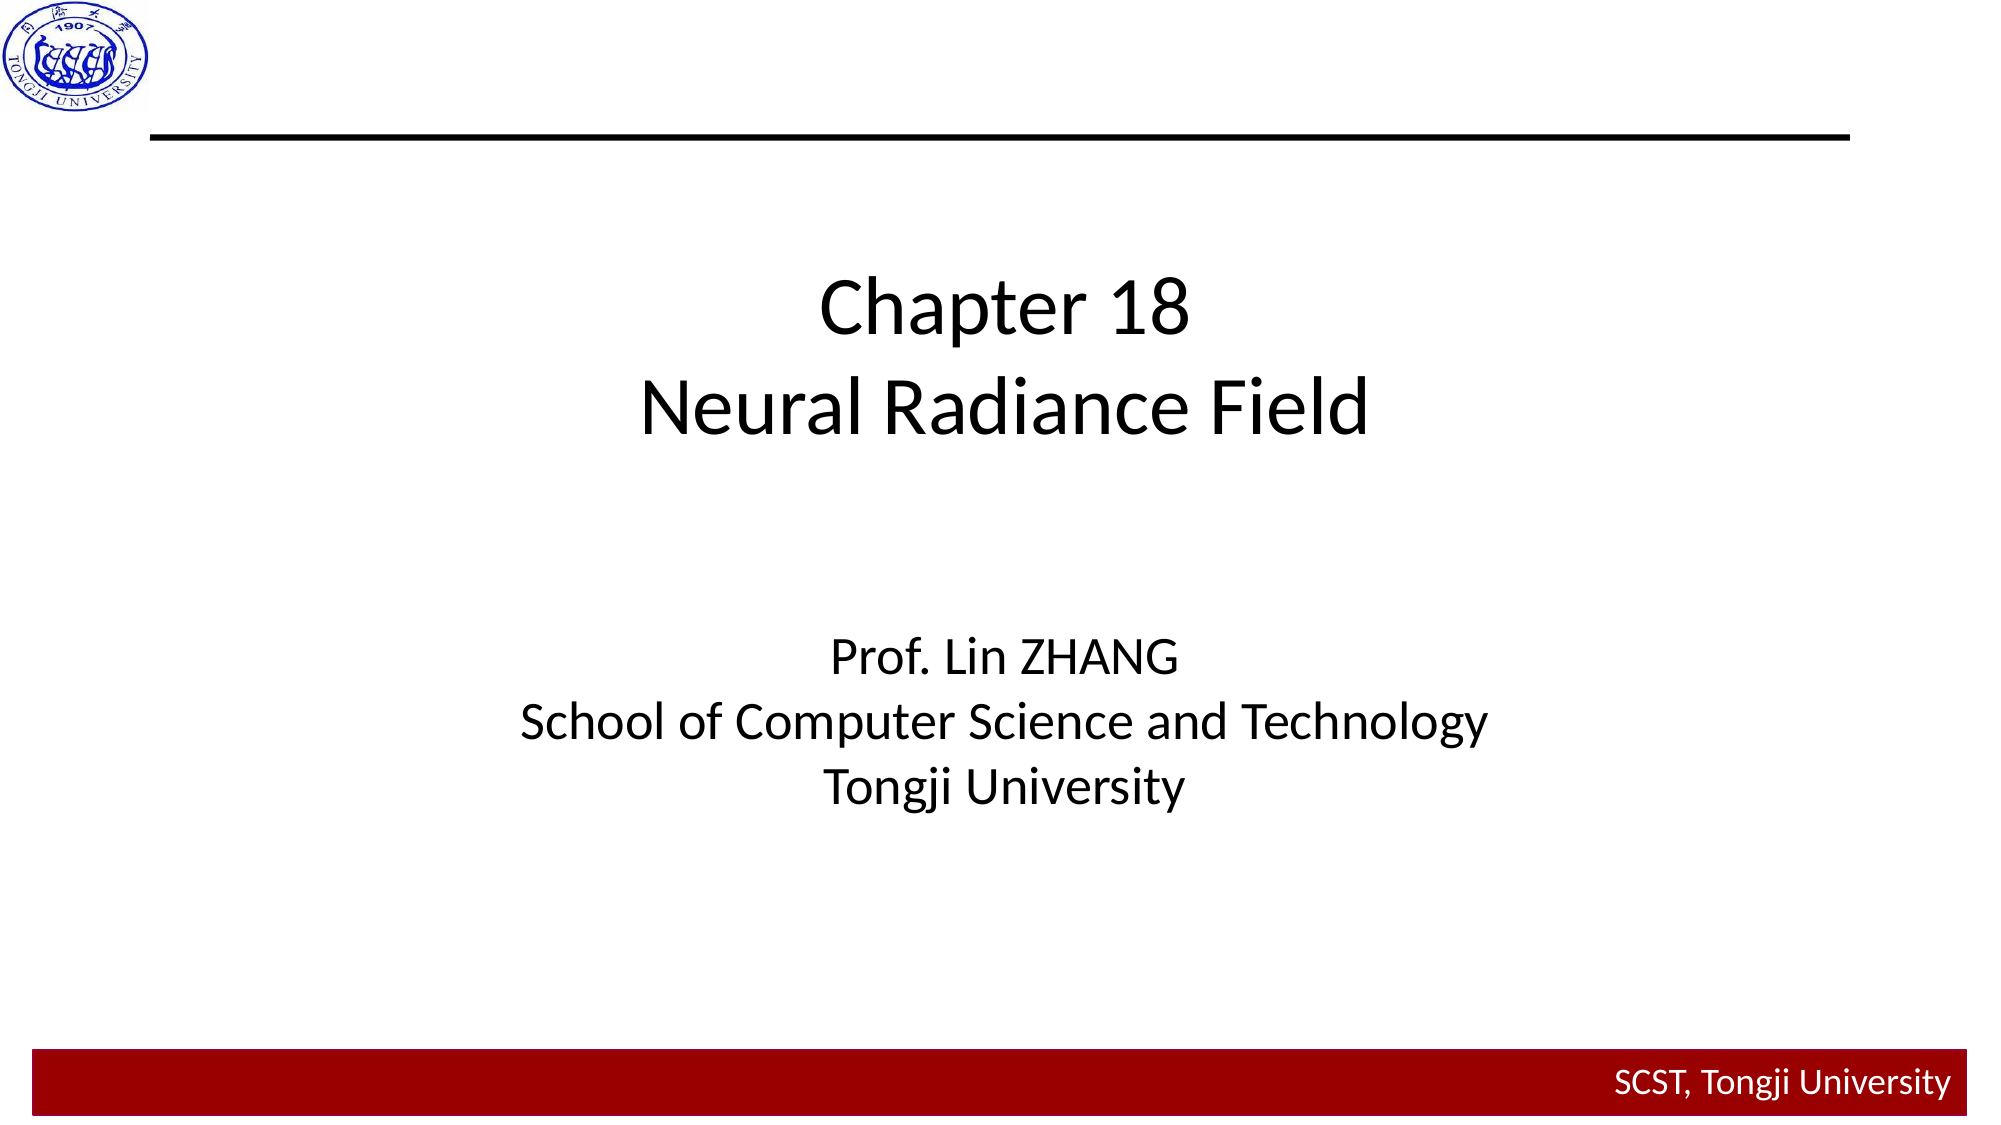

Chapter 18
Neural Radiance Field
Prof. Lin ZHANG
School of Computer Science and Technology
Tongji University